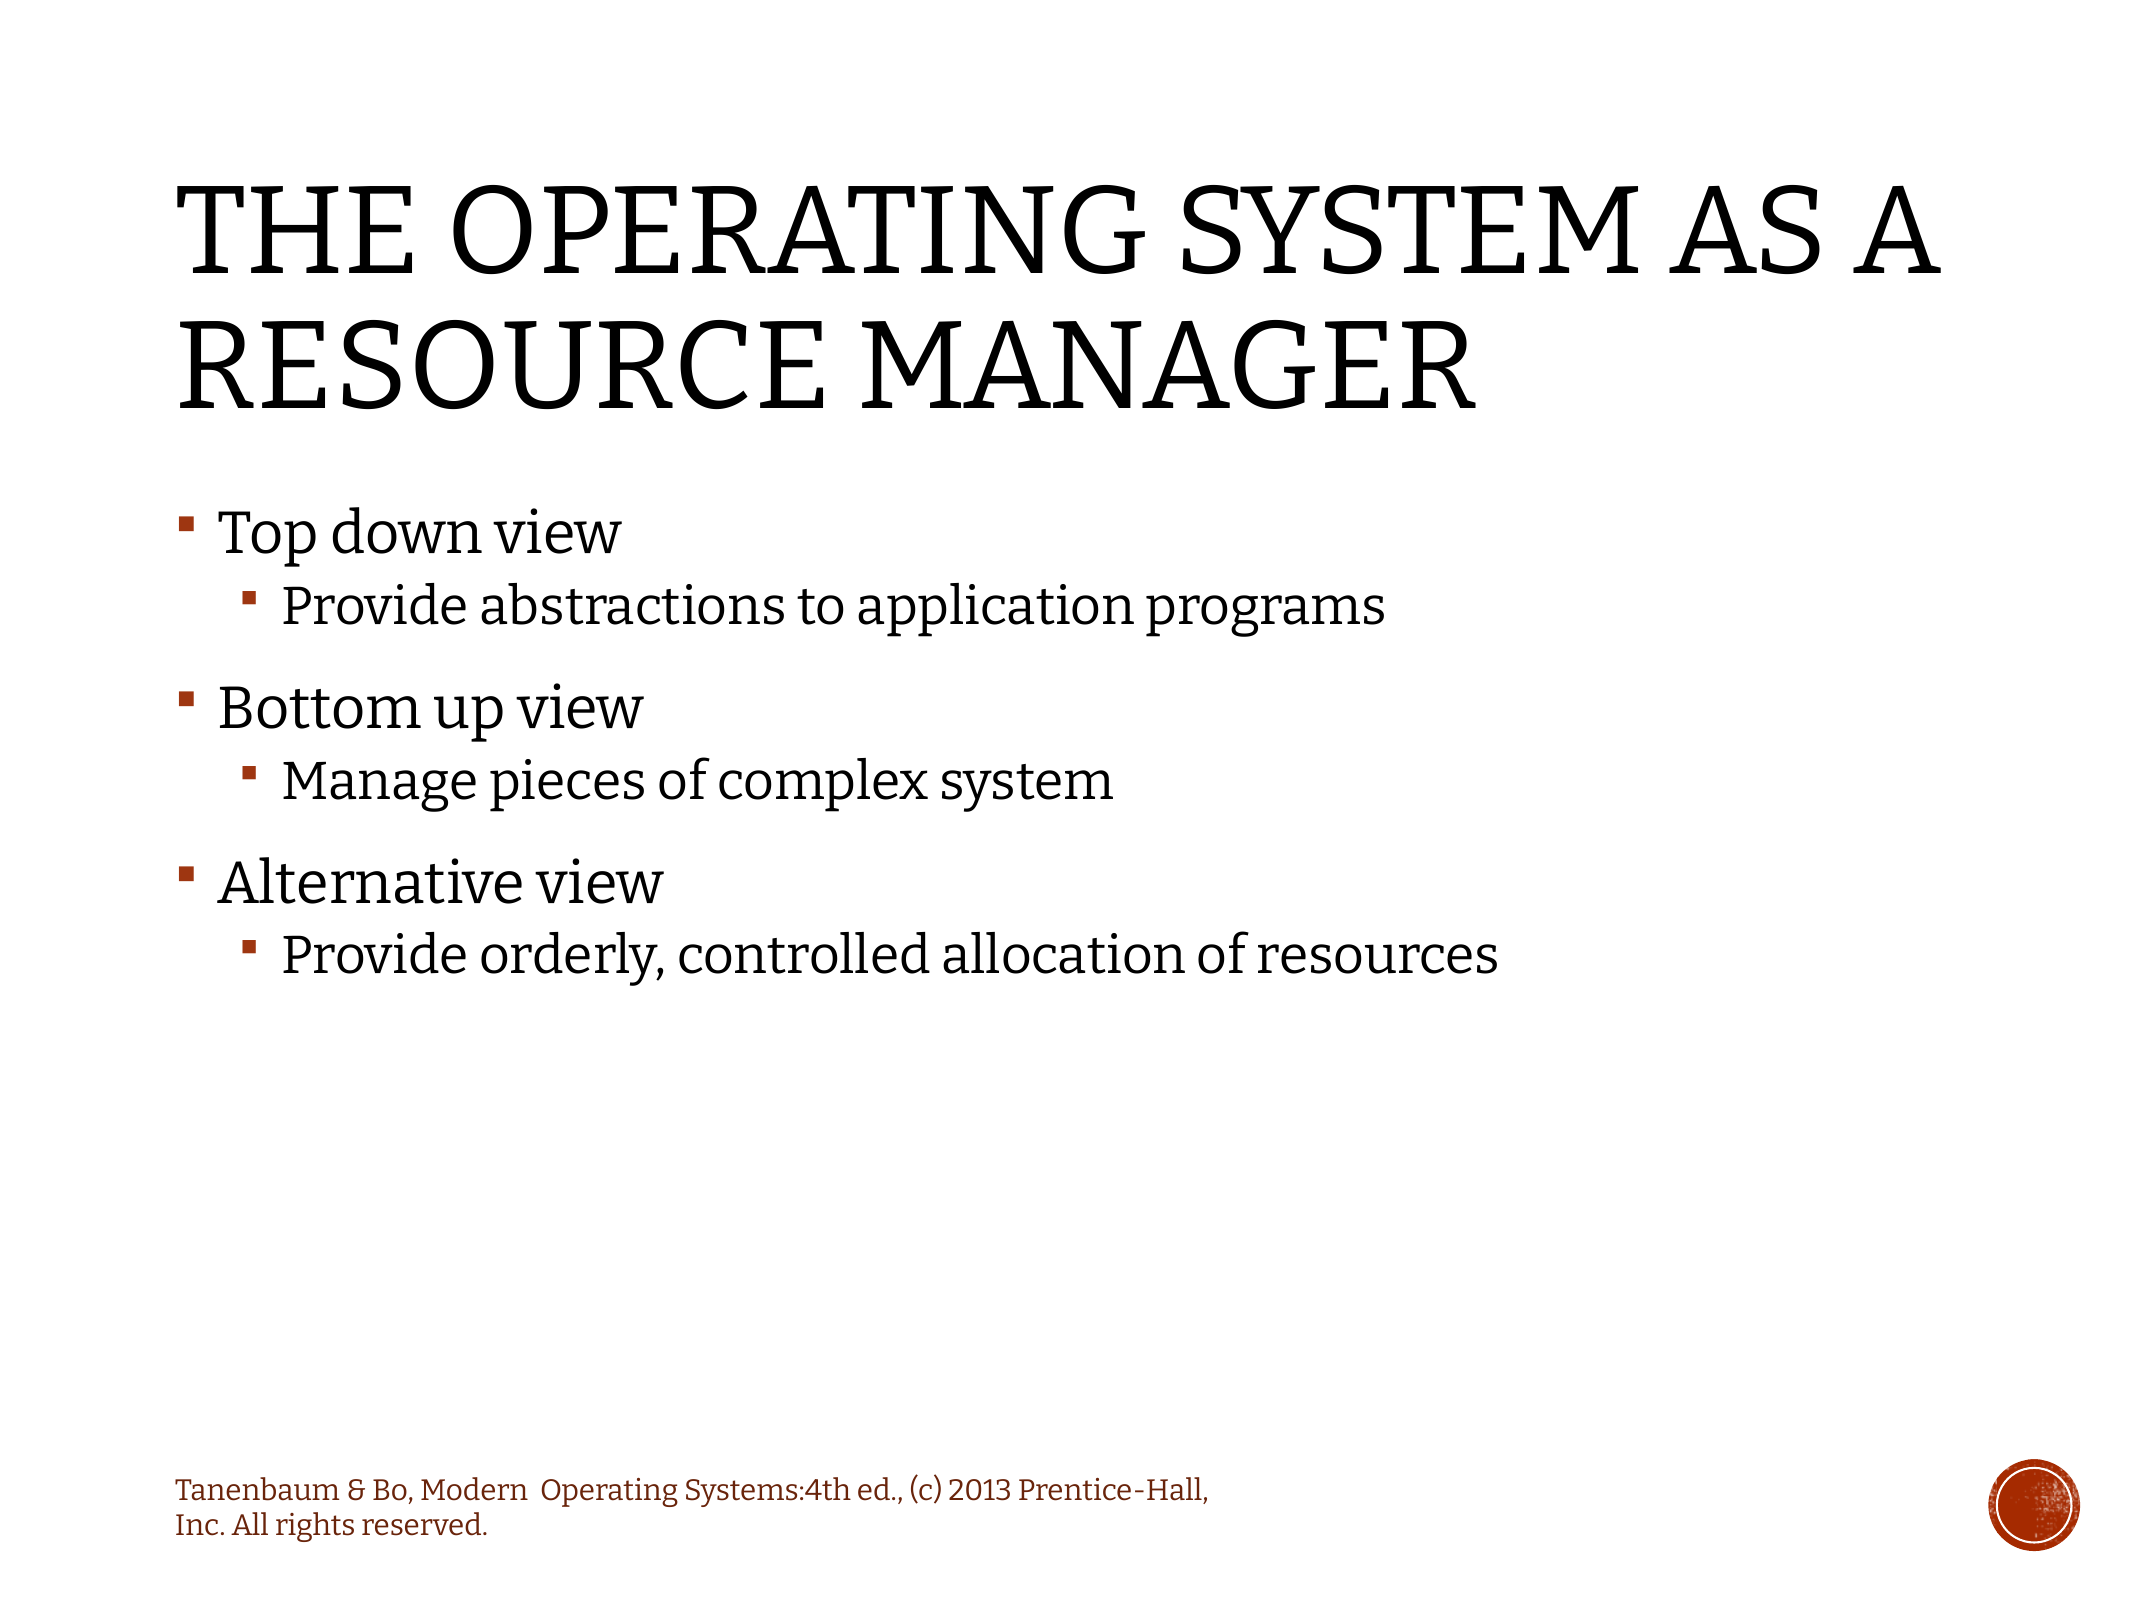

# The Operating System as a Resource Manager
Top down view
Provide abstractions to application programs
Bottom up view
Manage pieces of complex system
Alternative view
Provide orderly, controlled allocation of resources
Tanenbaum & Bo, Modern  Operating Systems:4th ed., (c) 2013 Prentice-Hall, Inc. All rights reserved.